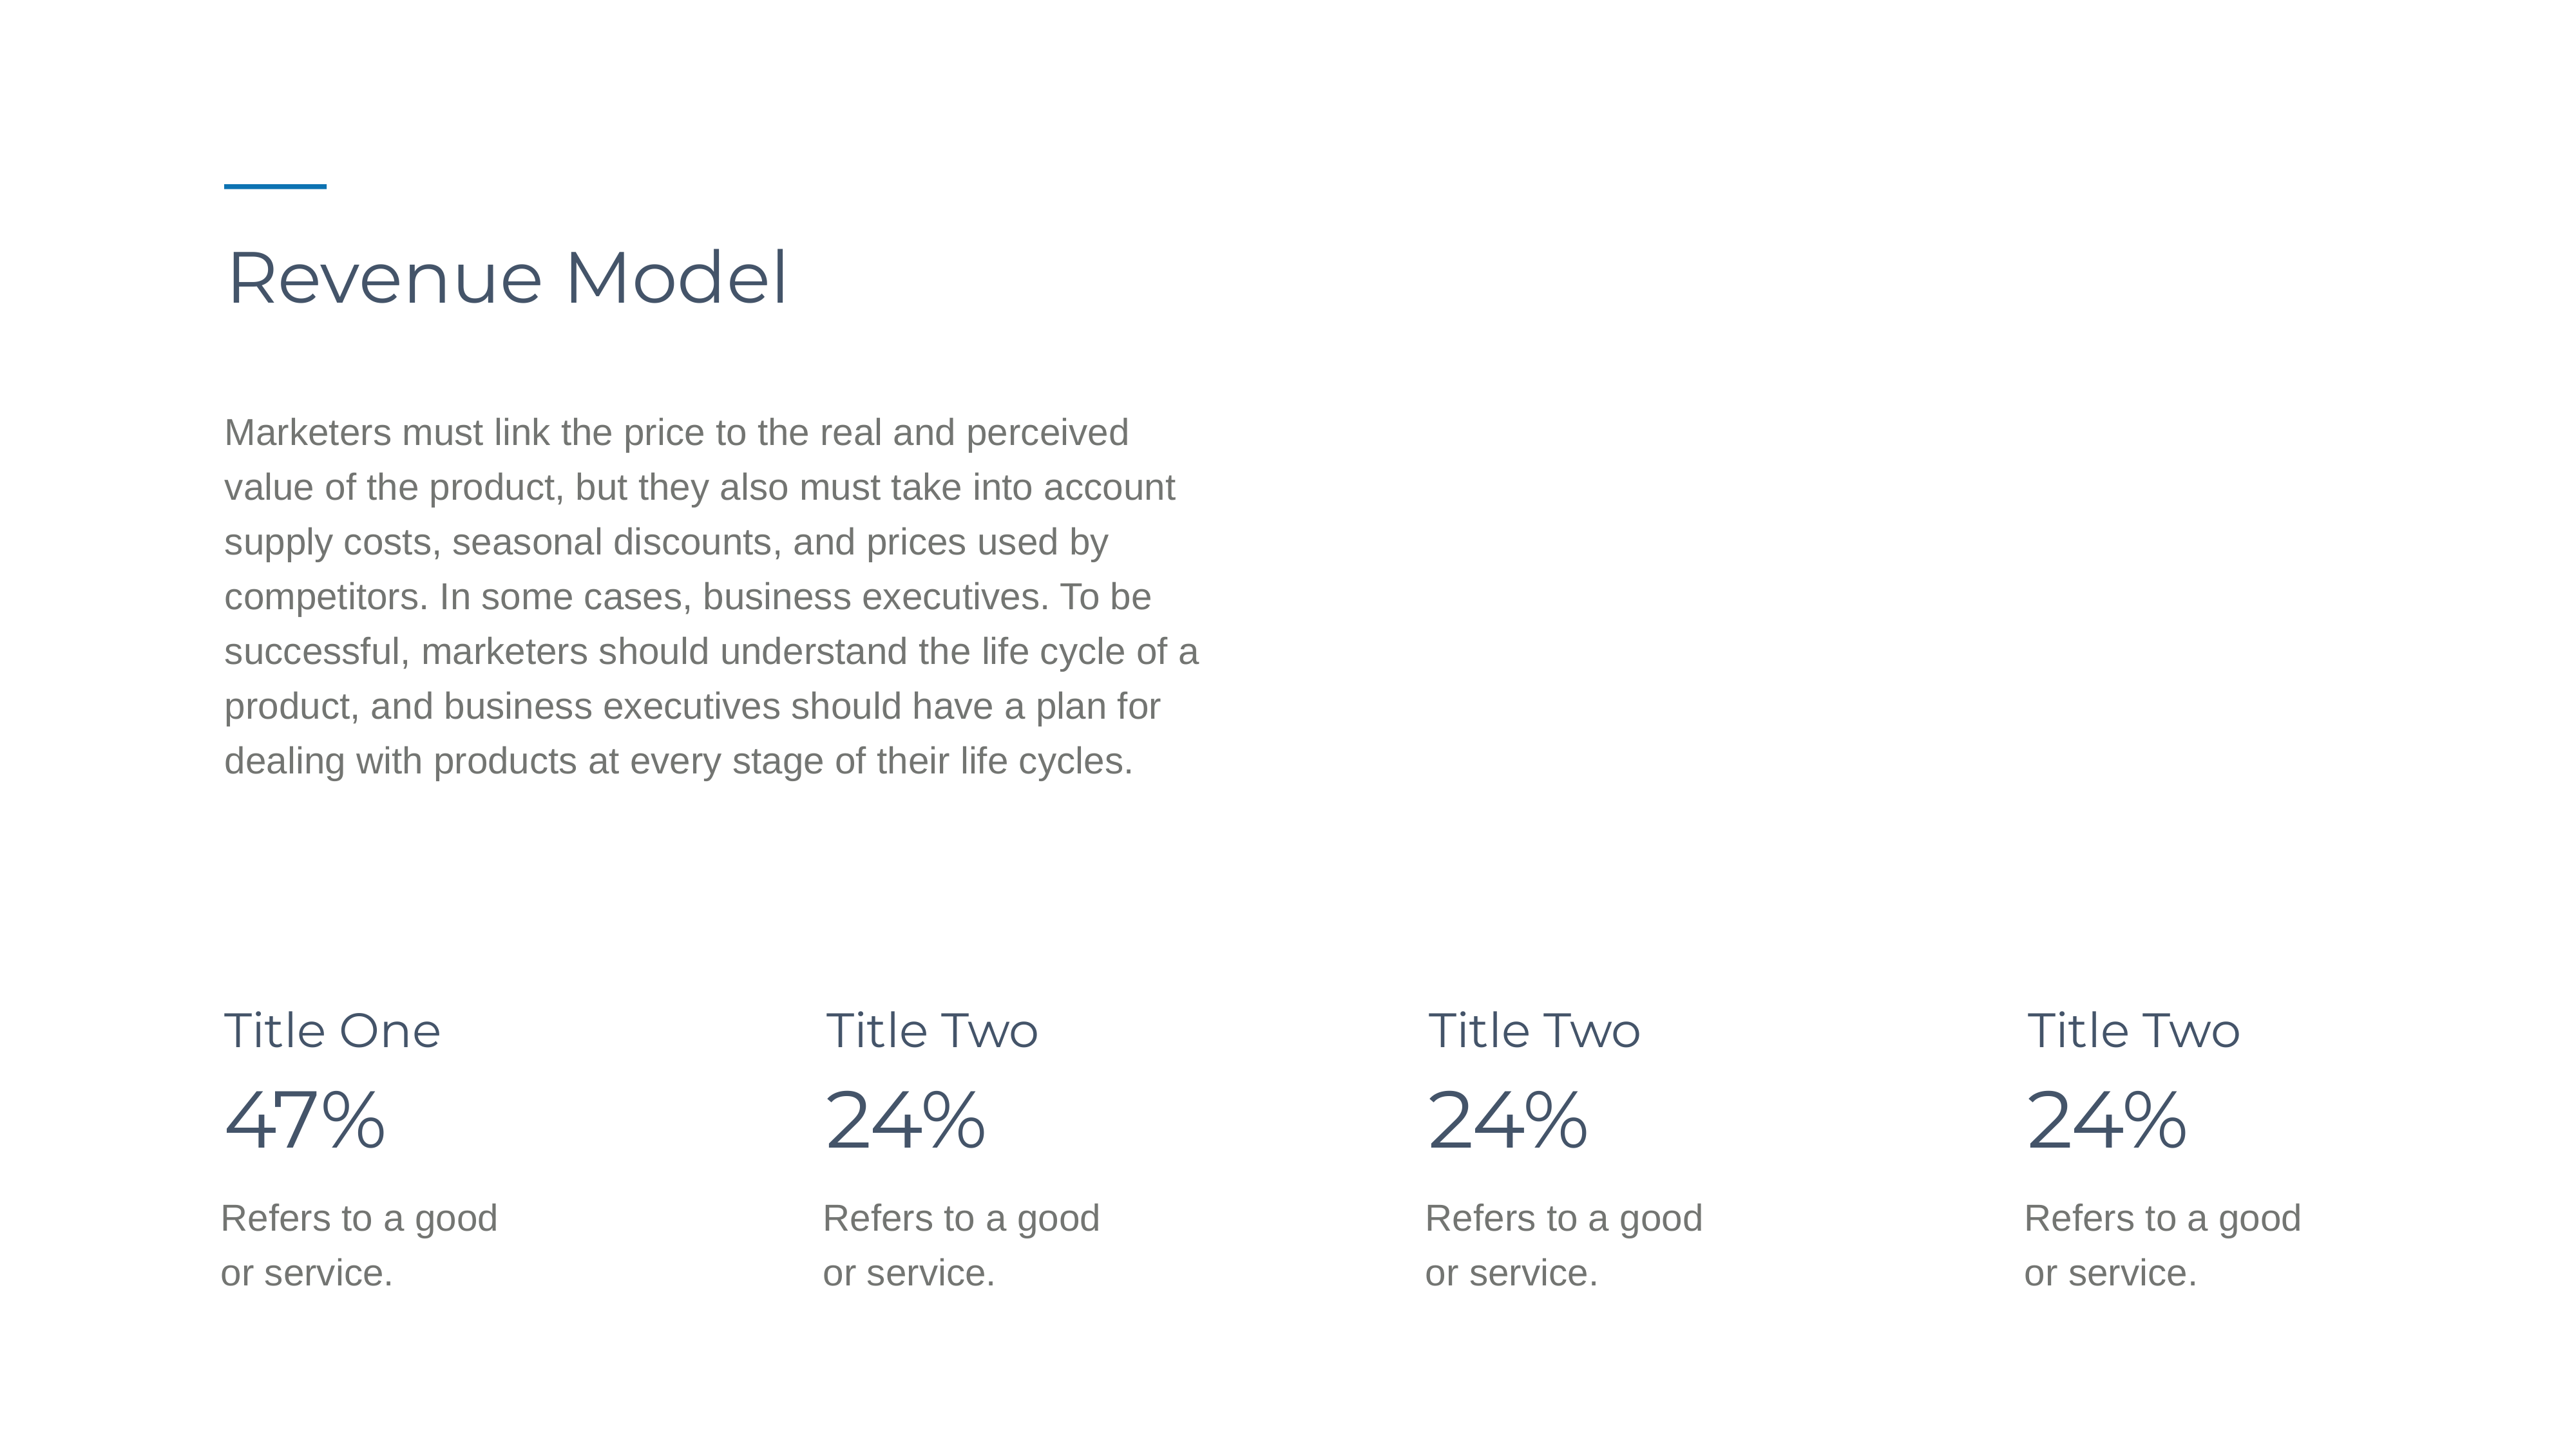

Revenue Model
Marketers must link the price to the real and perceived value of the product, but they also must take into account supply costs, seasonal discounts, and prices used by competitors. In some cases, business executives. To be successful, marketers should understand the life cycle of a product, and business executives should have a plan for dealing with products at every stage of their life cycles.

Title One
Title Two
Title Two
Title Two
47%
24%
24%
24%
Refers to a good or service.
Refers to a good or service.
Refers to a good or service.
Refers to a good or service.